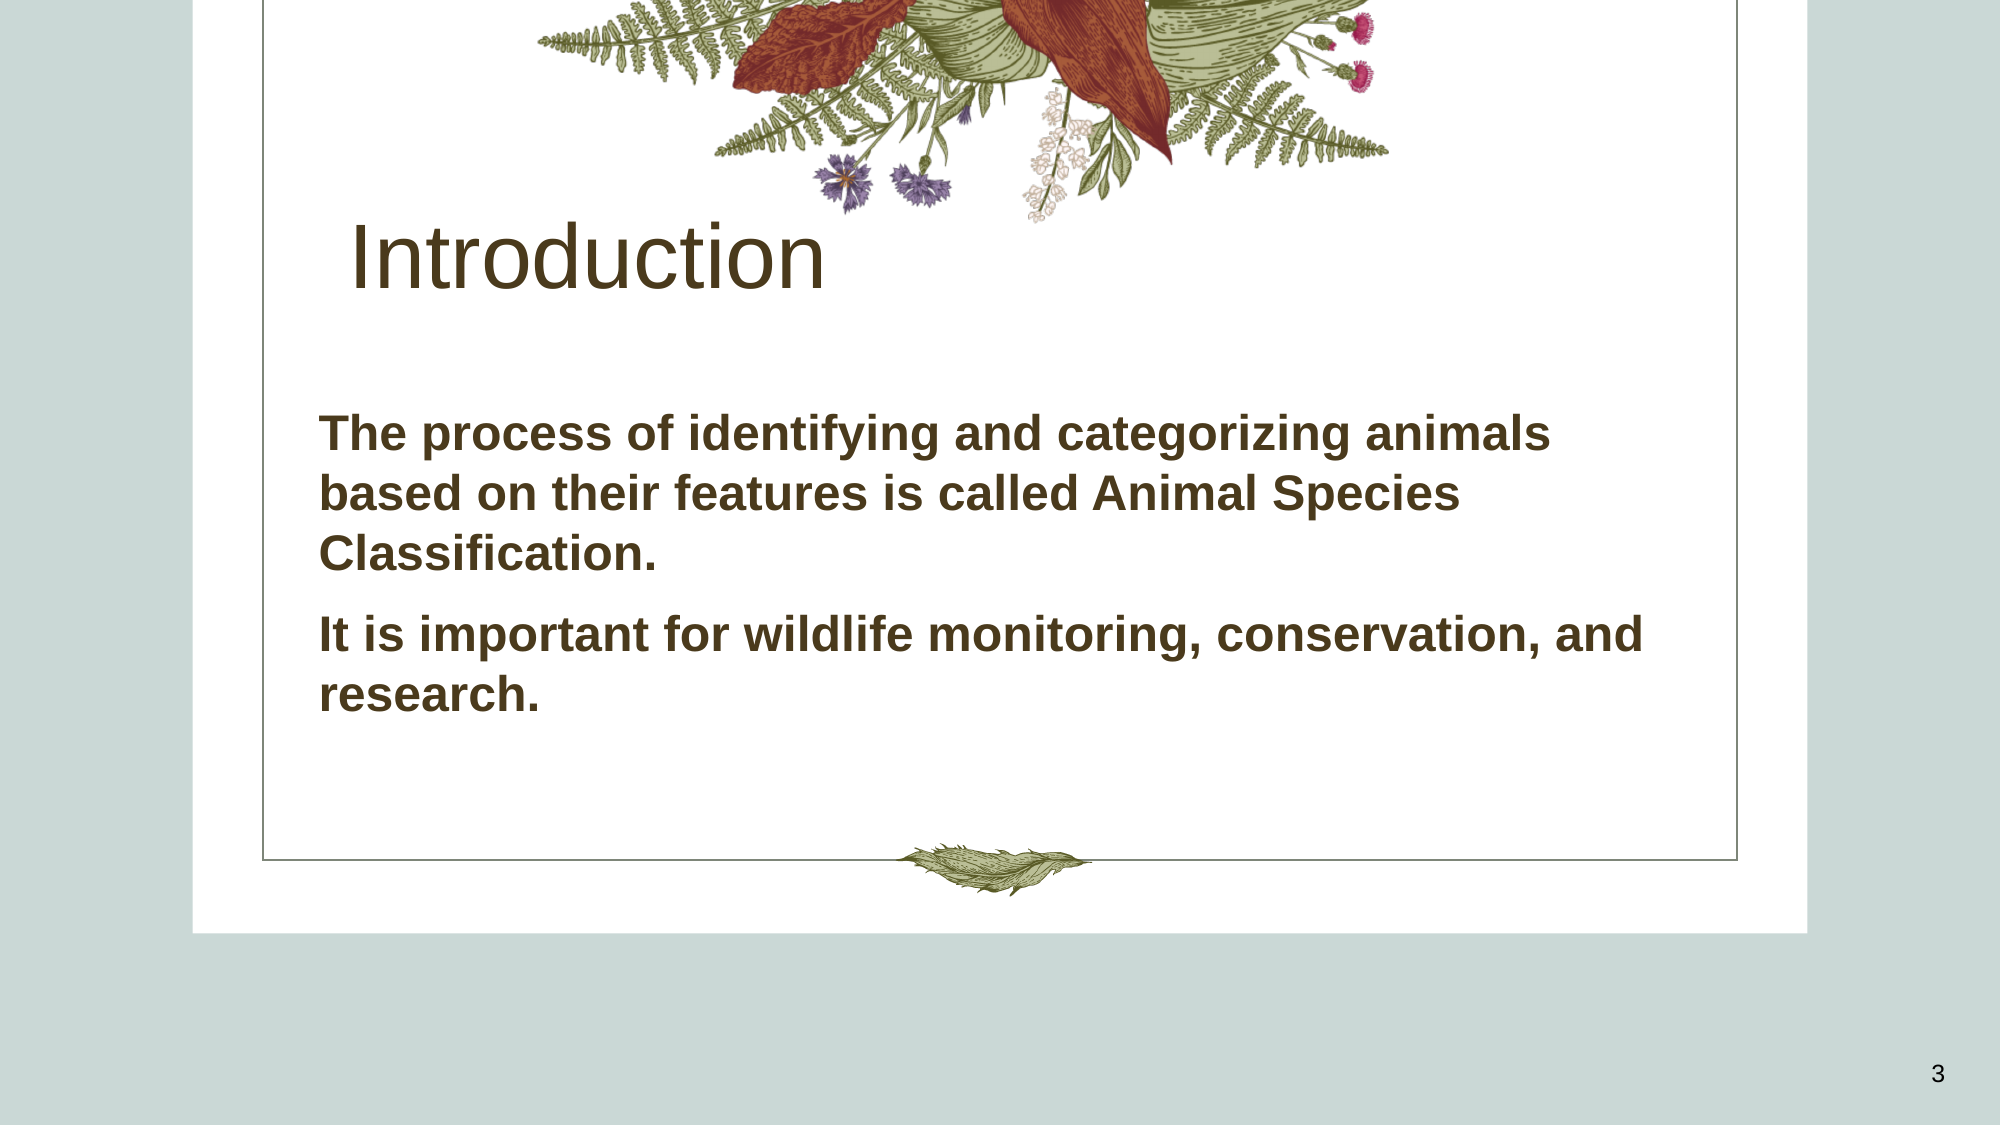

# Introduction
The process of identifying and categorizing animals based on their features is called Animal Species Classification.
It is important for wildlife monitoring, conservation, and research.
3